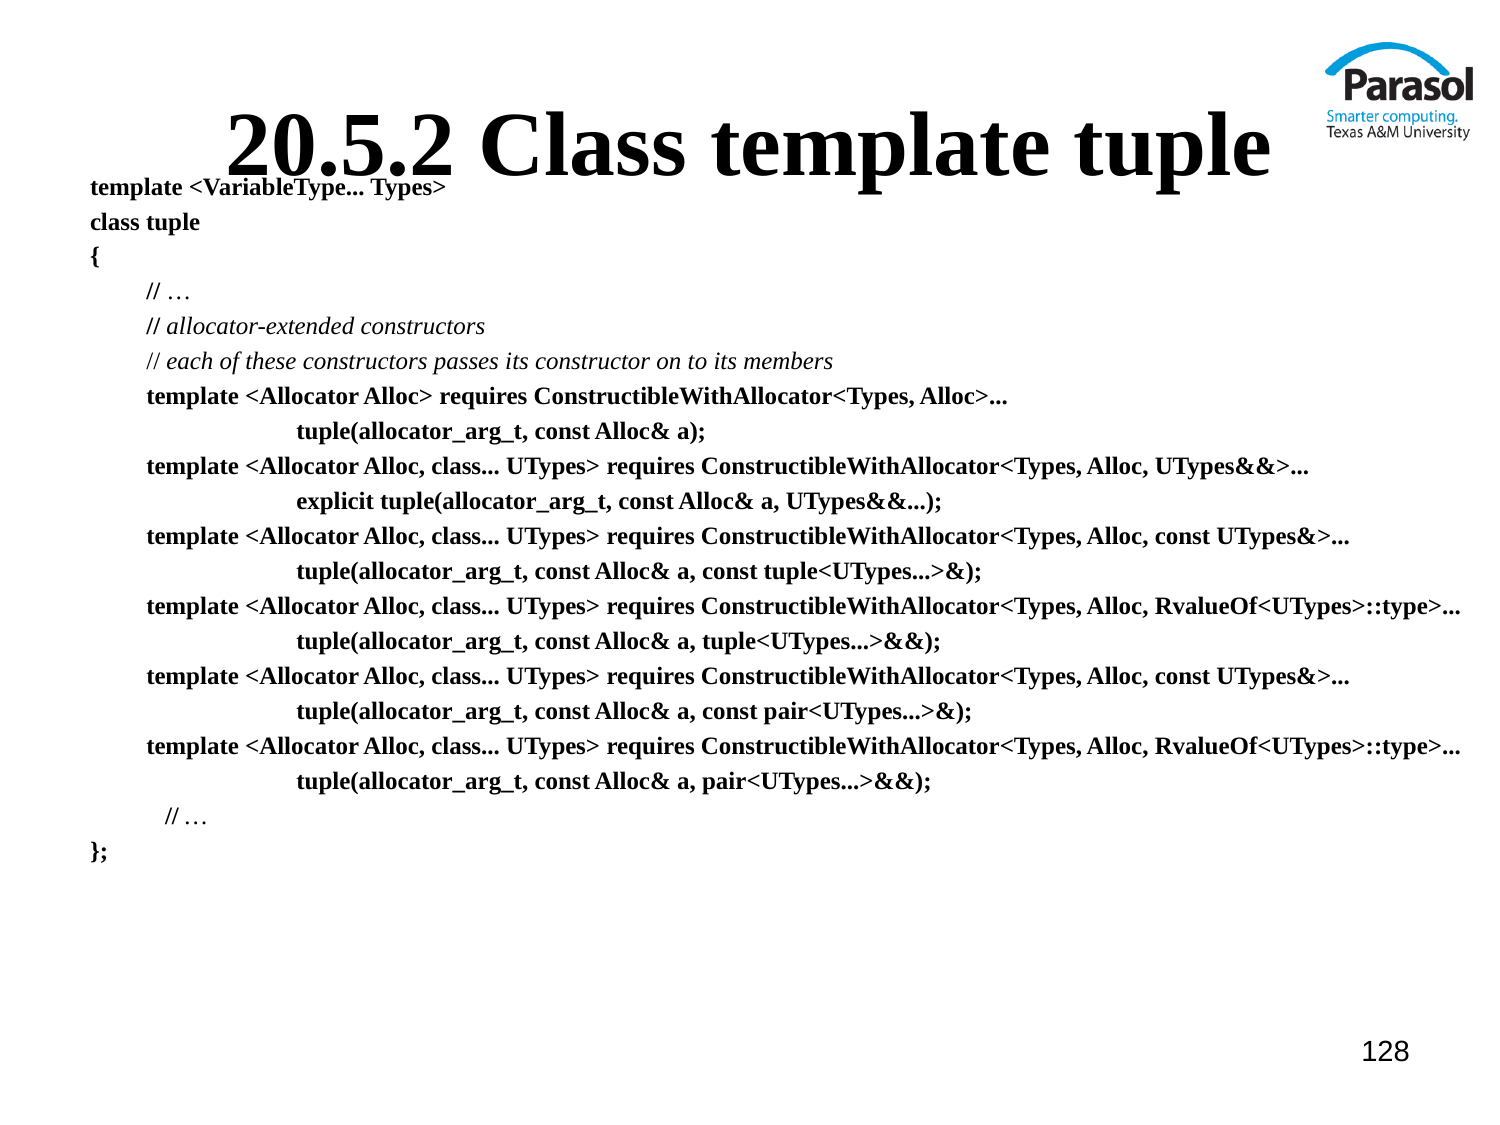

# 20.5.2 Class template tuple
template <VariableType... Types>
class tuple
{
	// …
	// allocator-extended constructors
	// each of these constructors passes its constructor on to its members
	template <Allocator Alloc> requires ConstructibleWithAllocator<Types, Alloc>...
		tuple(allocator_arg_t, const Alloc& a);
	template <Allocator Alloc, class... UTypes> requires ConstructibleWithAllocator<Types, Alloc, UTypes&&>...
		explicit tuple(allocator_arg_t, const Alloc& a, UTypes&&...);
	template <Allocator Alloc, class... UTypes> requires ConstructibleWithAllocator<Types, Alloc, const UTypes&>...
		tuple(allocator_arg_t, const Alloc& a, const tuple<UTypes...>&);
	template <Allocator Alloc, class... UTypes> requires ConstructibleWithAllocator<Types, Alloc, RvalueOf<UTypes>::type>...
		tuple(allocator_arg_t, const Alloc& a, tuple<UTypes...>&&);
	template <Allocator Alloc, class... UTypes> requires ConstructibleWithAllocator<Types, Alloc, const UTypes&>...
		tuple(allocator_arg_t, const Alloc& a, const pair<UTypes...>&);
	template <Allocator Alloc, class... UTypes> requires ConstructibleWithAllocator<Types, Alloc, RvalueOf<UTypes>::type>...
		tuple(allocator_arg_t, const Alloc& a, pair<UTypes...>&&);
// …
};
128